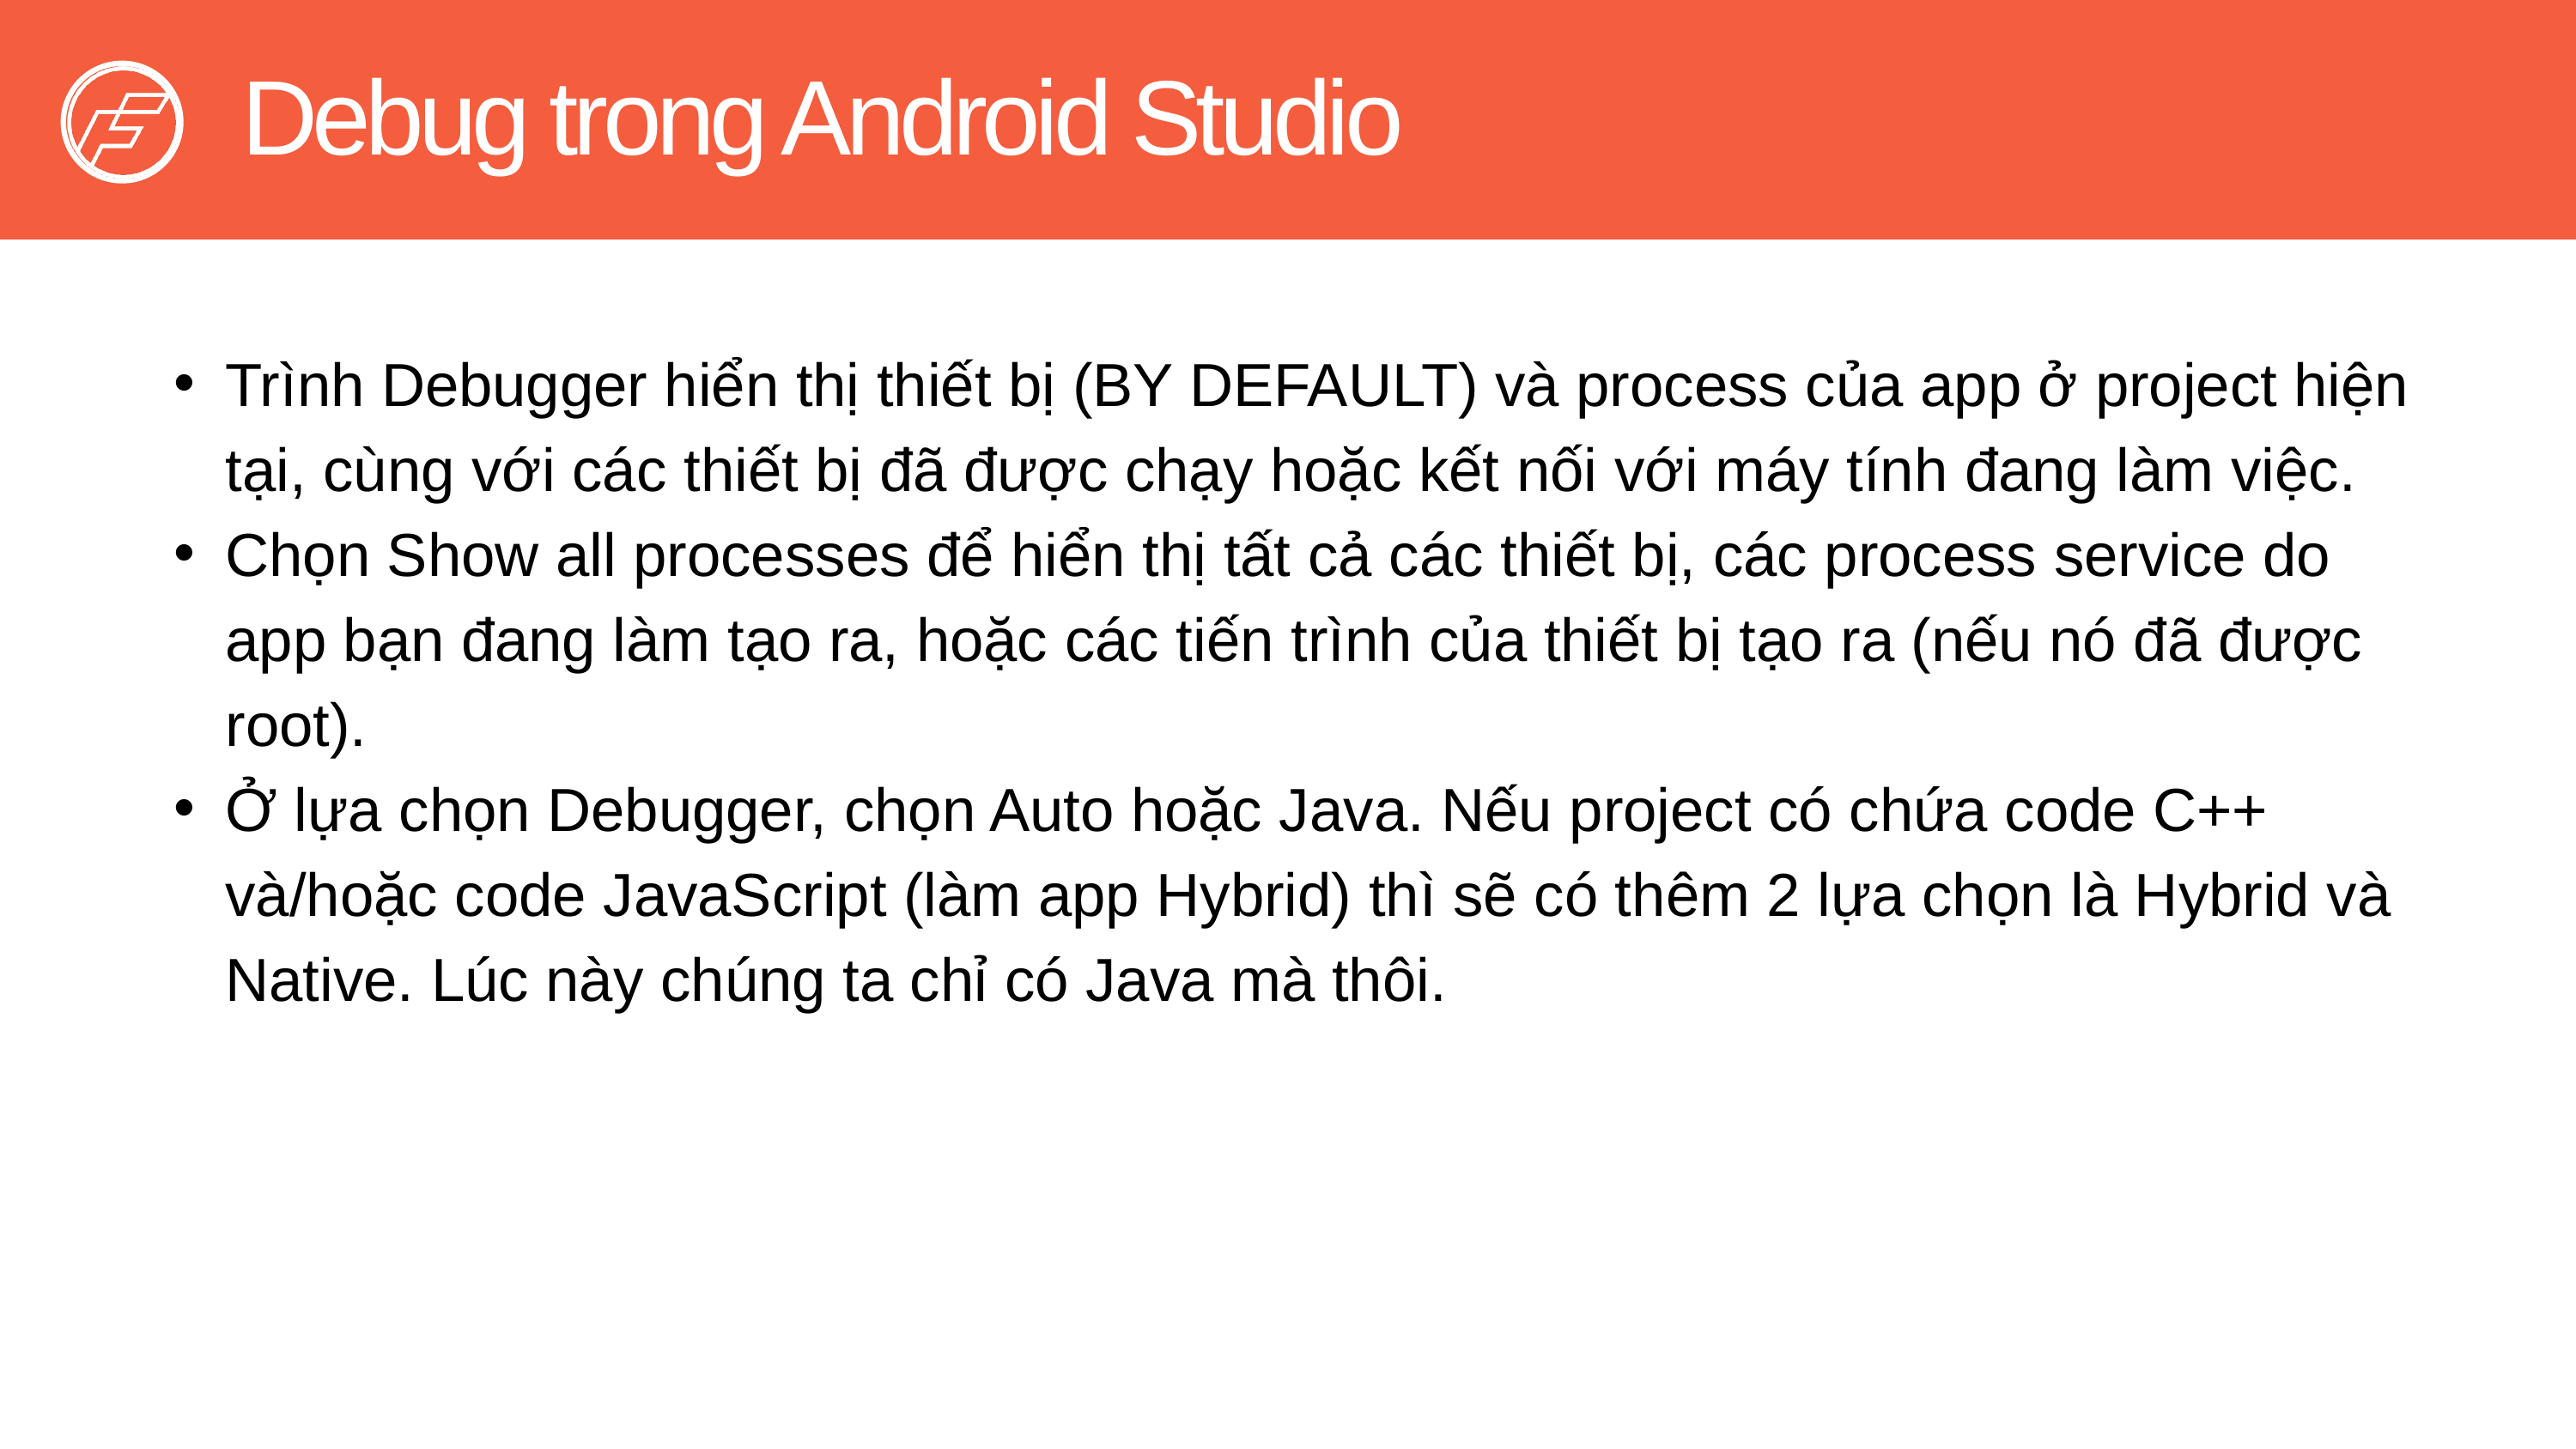

Debug trong Android Studio

Trình Debugger hiển thị thiết bị (BY DEFAULT) và process của app ở project hiện tại, cùng với các thiết bị đã được chạy hoặc kết nối với máy tính đang làm việc.
Chọn Show all processes để hiển thị tất cả các thiết bị, các process service do app bạn đang làm tạo ra, hoặc các tiến trình của thiết bị tạo ra (nếu nó đã được root).
Ở lựa chọn Debugger, chọn Auto hoặc Java. Nếu project có chứa code C++ và/hoặc code JavaScript (làm app Hybrid) thì sẽ có thêm 2 lựa chọn là Hybrid và Native. Lúc này chúng ta chỉ có Java mà thôi.